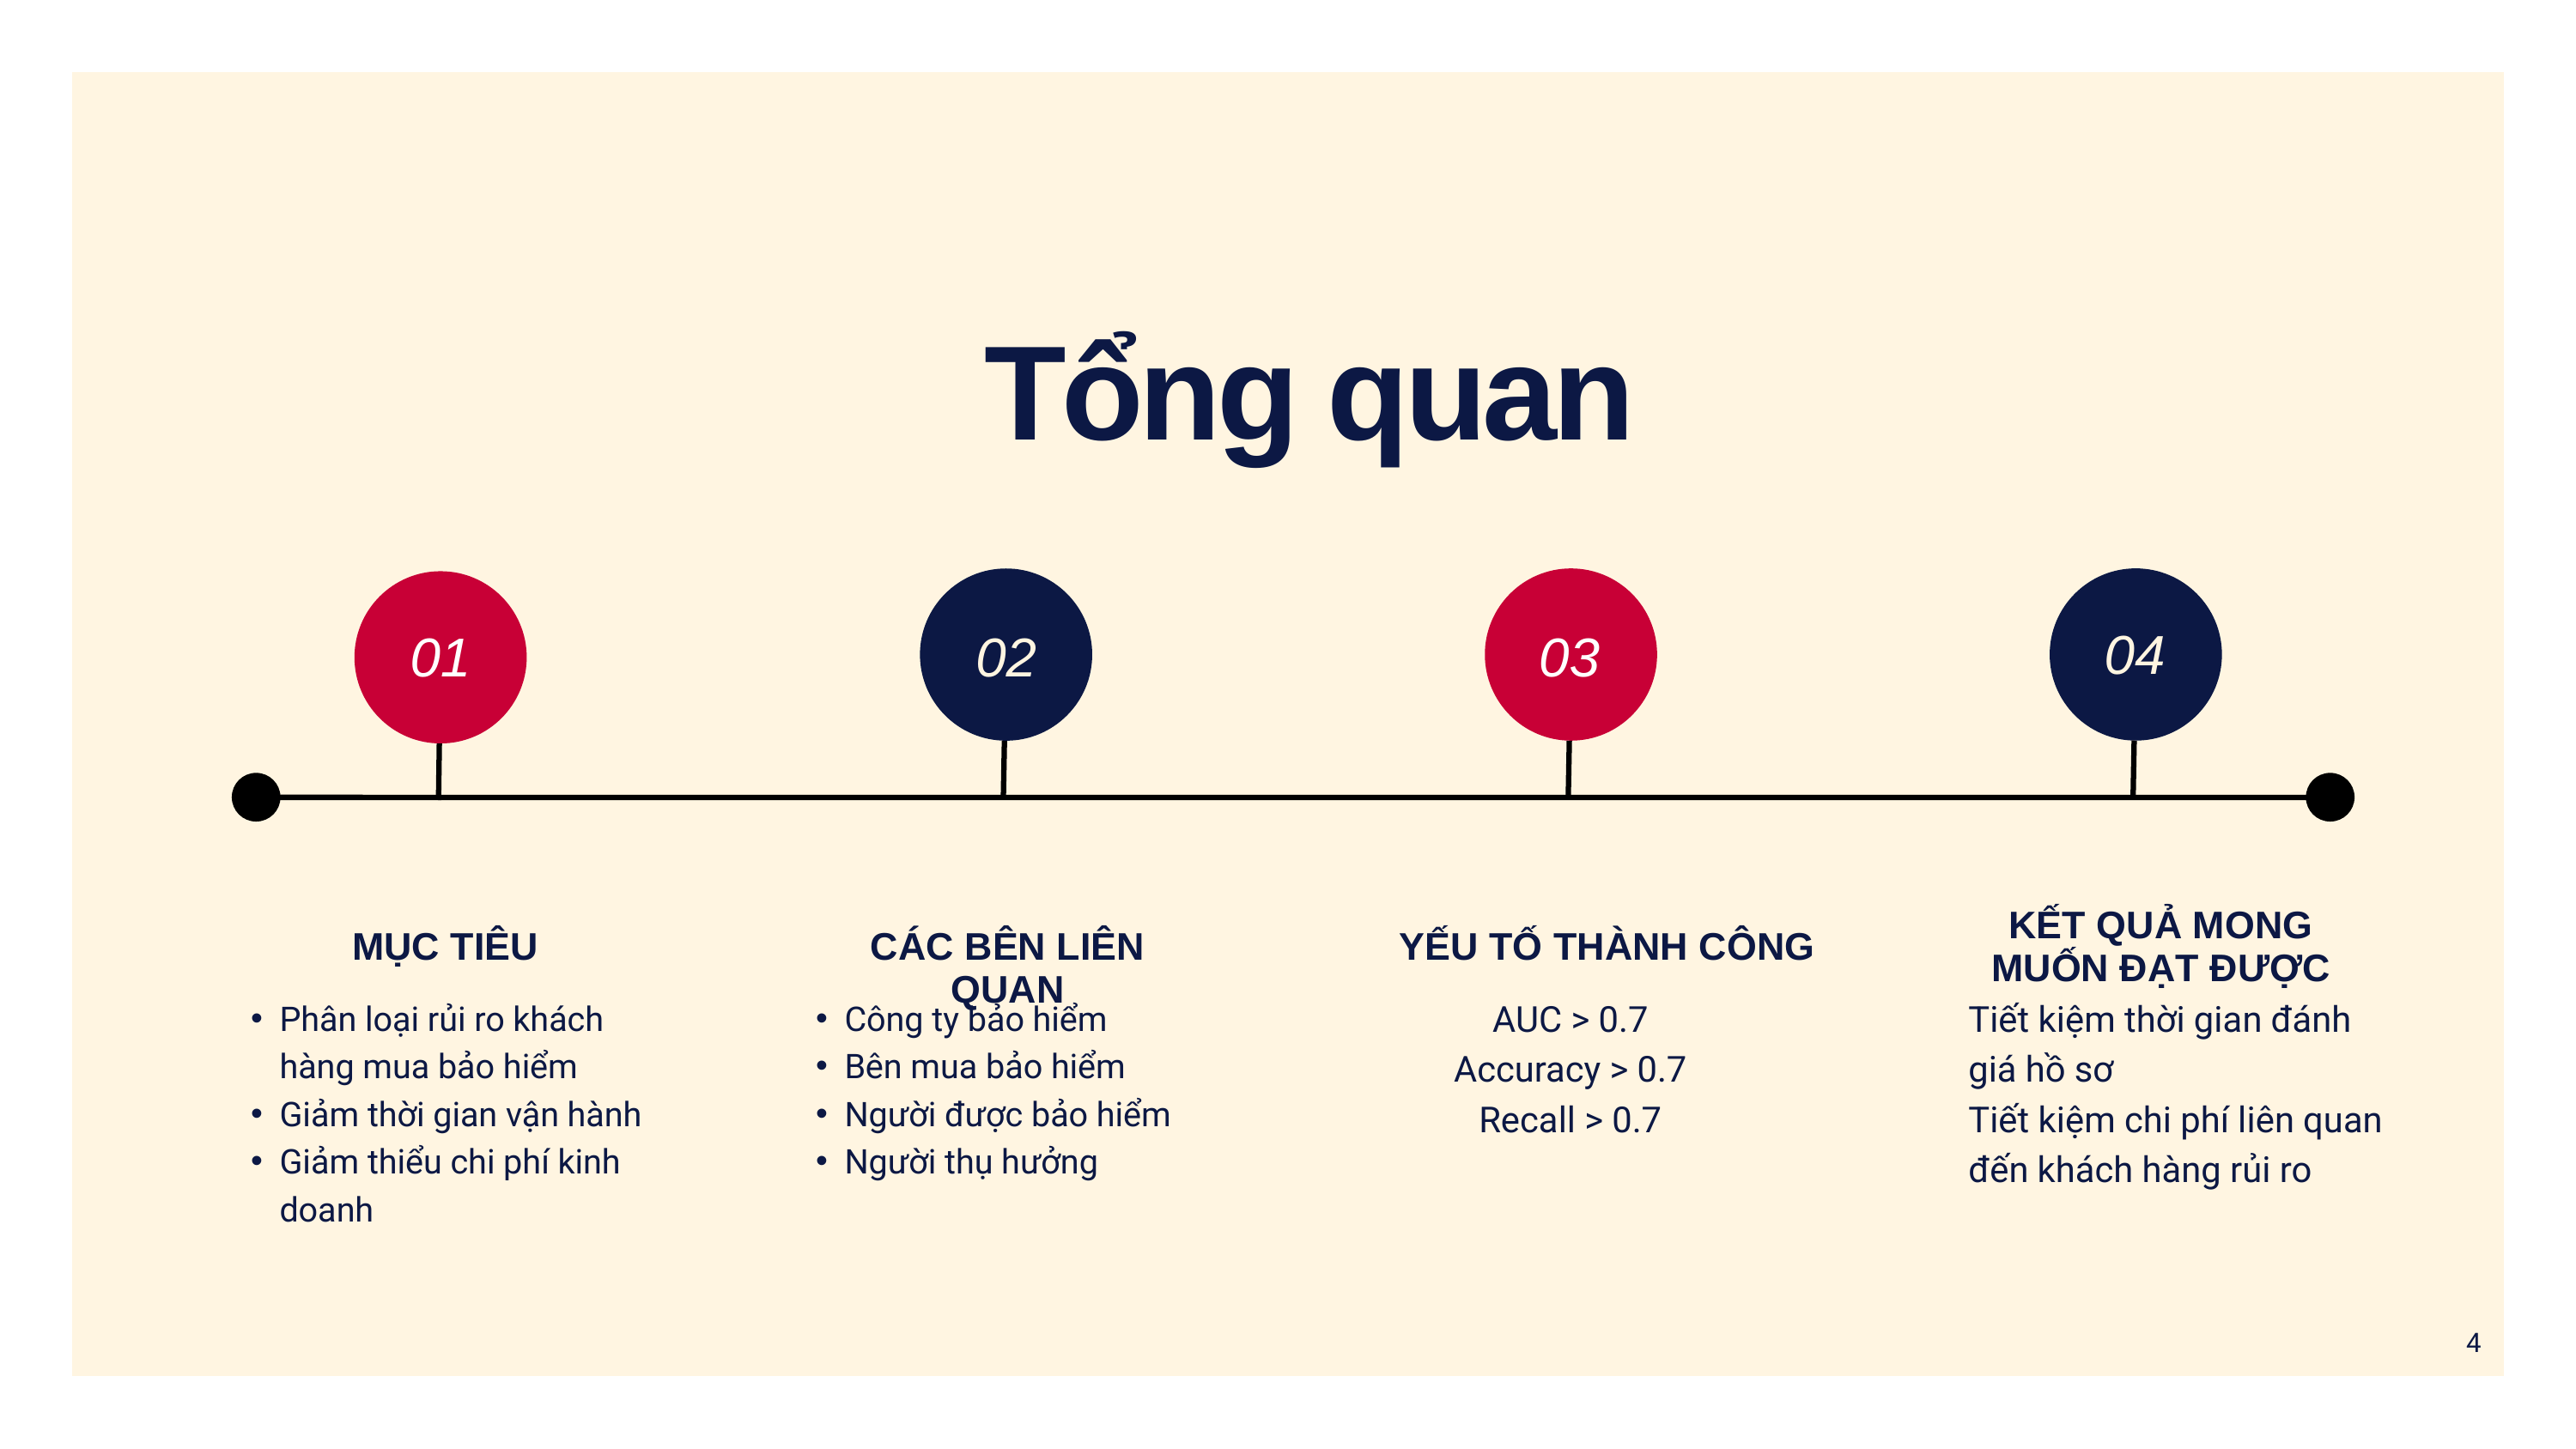

Tổng quan

04
01
02
03

KẾT QUẢ MONG MUỐN ĐẠT ĐƯỢC
MỤC TIÊU
CÁC BÊN LIÊN QUAN
YẾU TỐ THÀNH CÔNG
AUC > 0.7
Accuracy > 0.7
Recall > 0.7
Tiết kiệm thời gian đánh giá hồ sơ
Tiết kiệm chi phí liên quan đến khách hàng rủi ro

Phân loại rủi ro khách hàng mua bảo hiểm
Giảm thời gian vận hành
Giảm thiểu chi phí kinh doanh

Công ty bảo hiểm
Bên mua bảo hiểm
Người được bảo hiểm
Người thụ hưởng

4